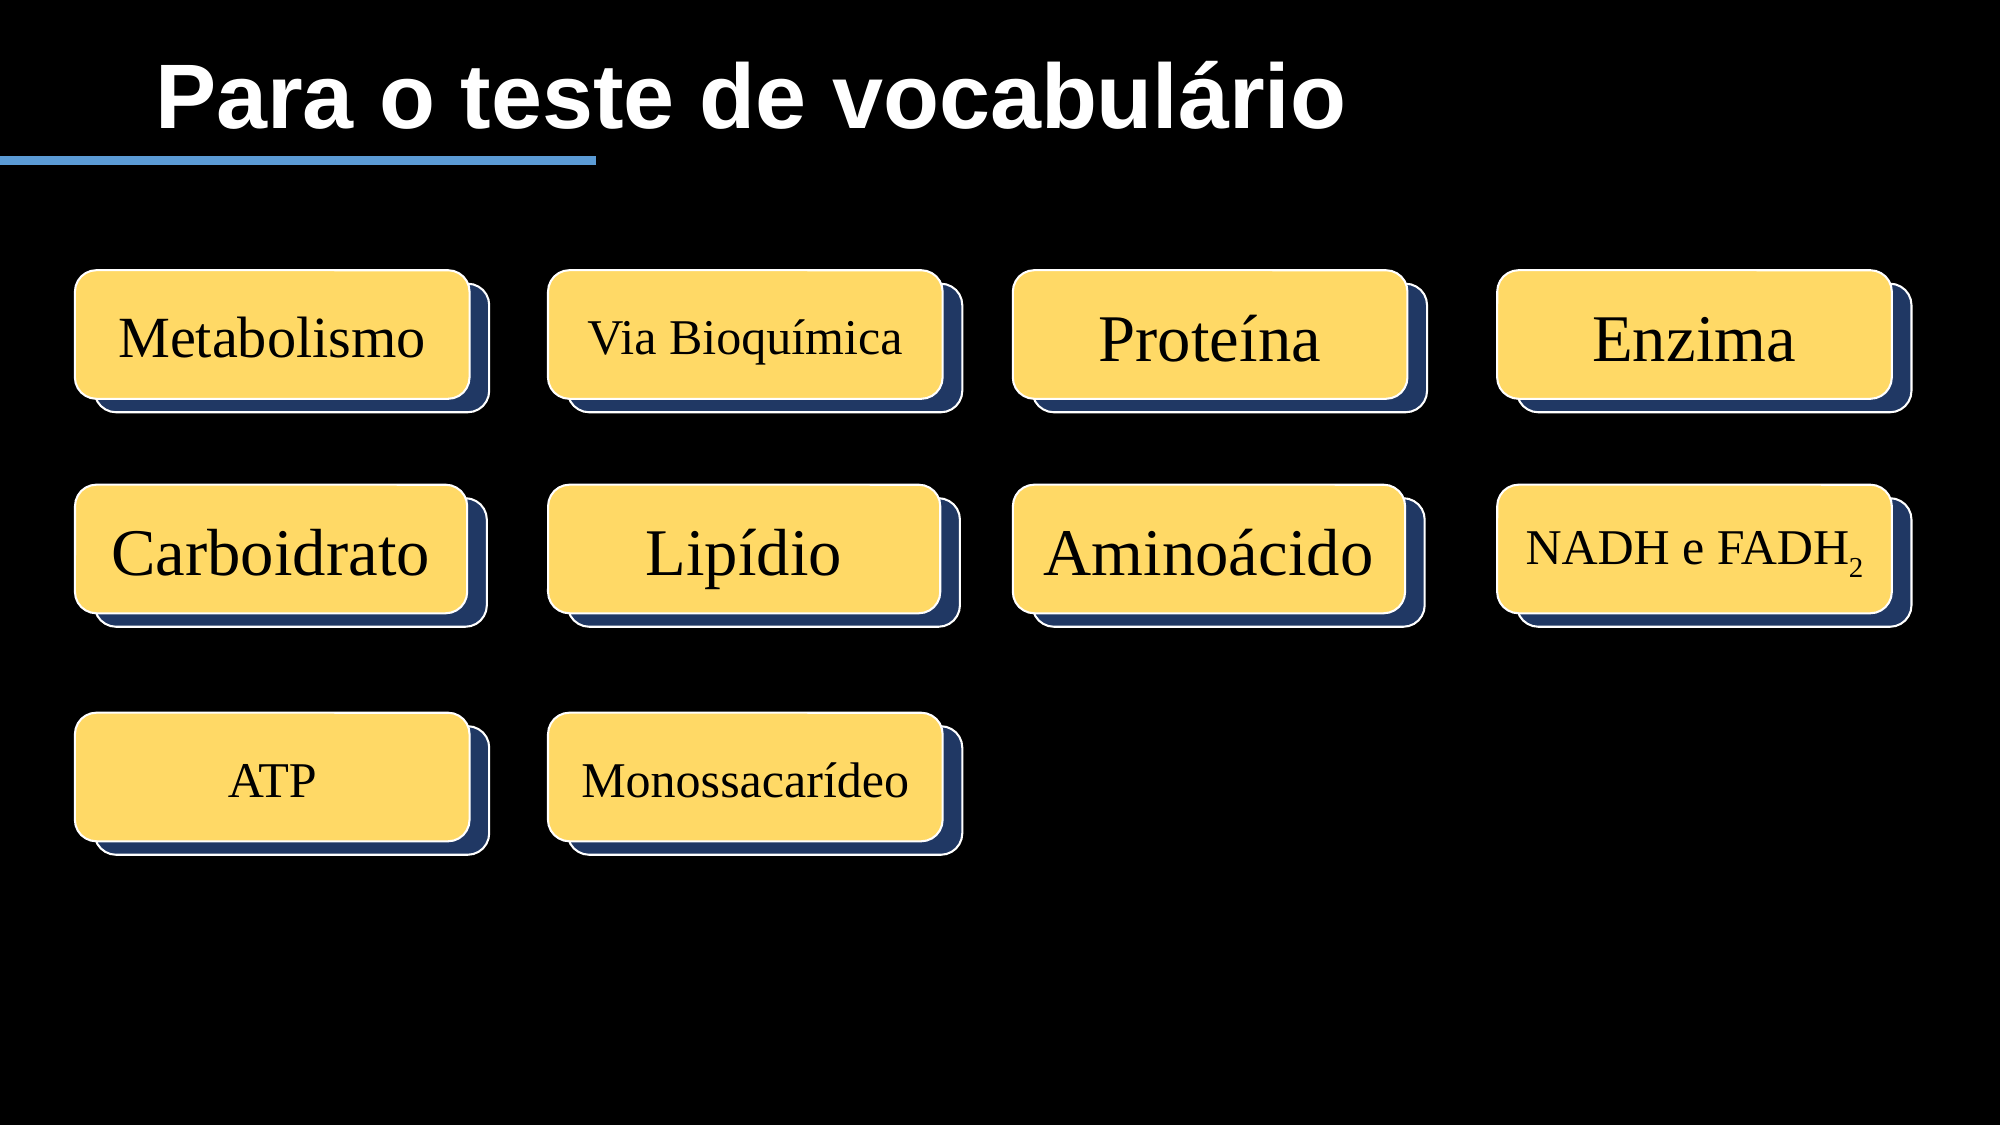

# Para o teste de vocabulário
Metabolismo
Via Bioquímica
Proteína
Enzima

Carboidrato
Lipídio
Aminoácido
NADH e FADH2

ATP
Monossacarídeo